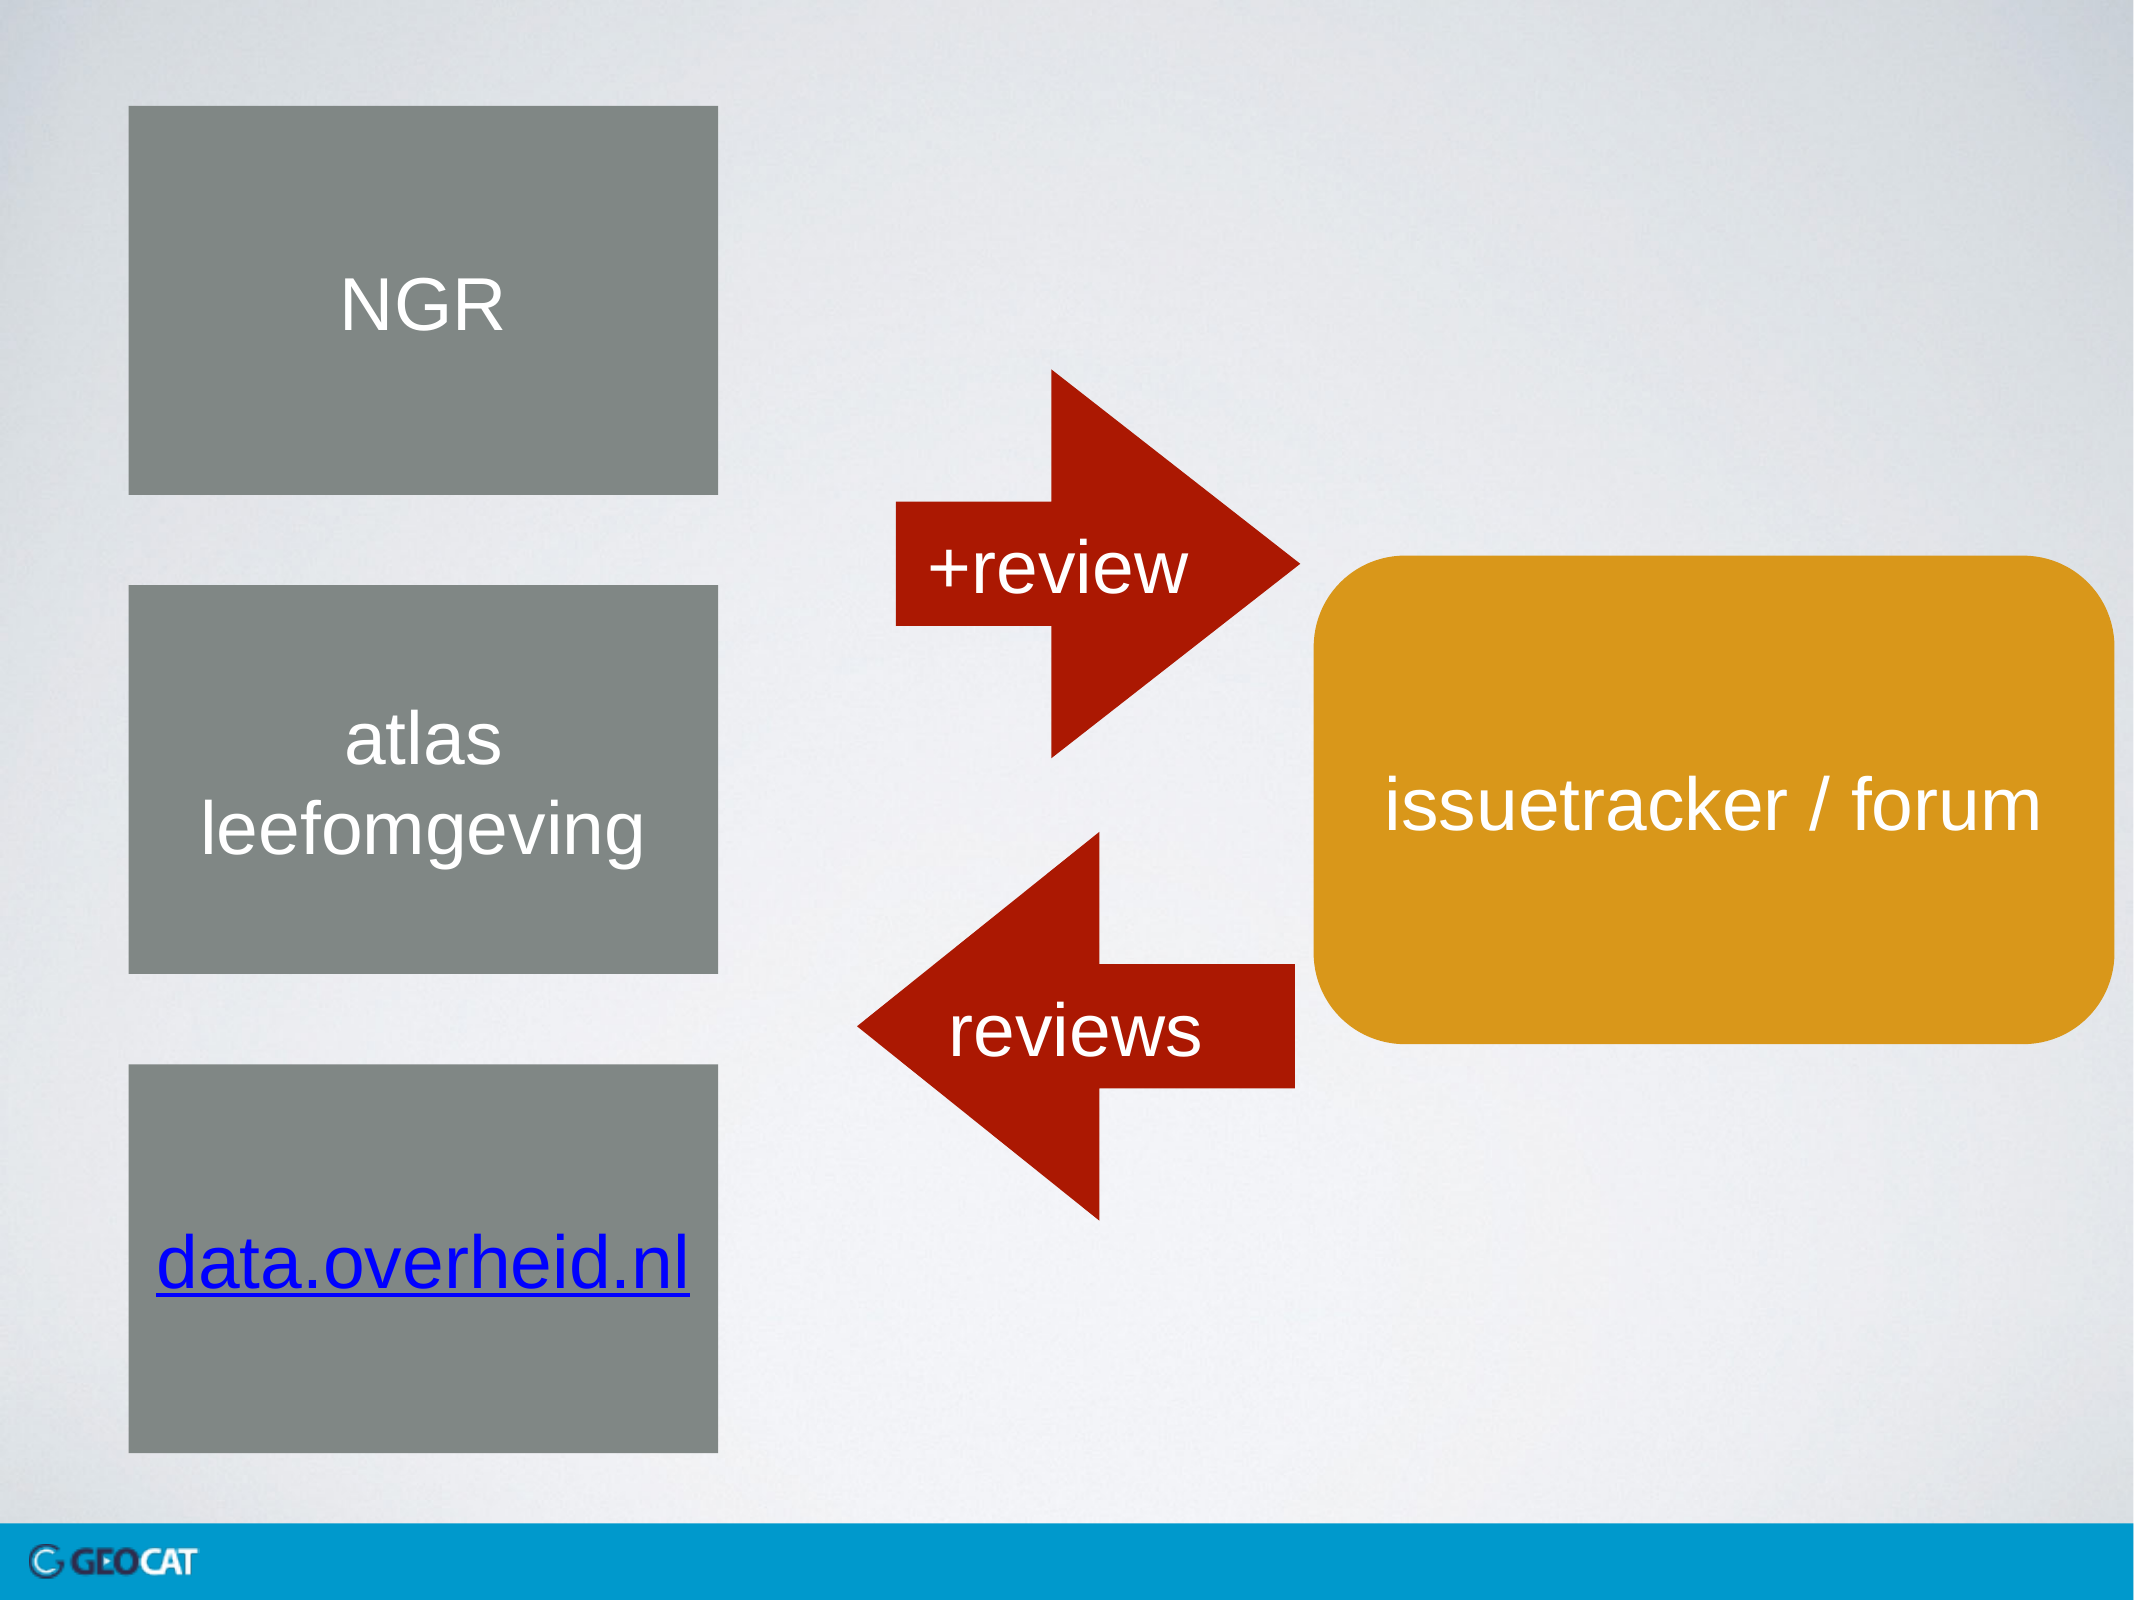

NGR
+review
issuetracker / forum
atlas leefomgeving
reviews
data.overheid.nl